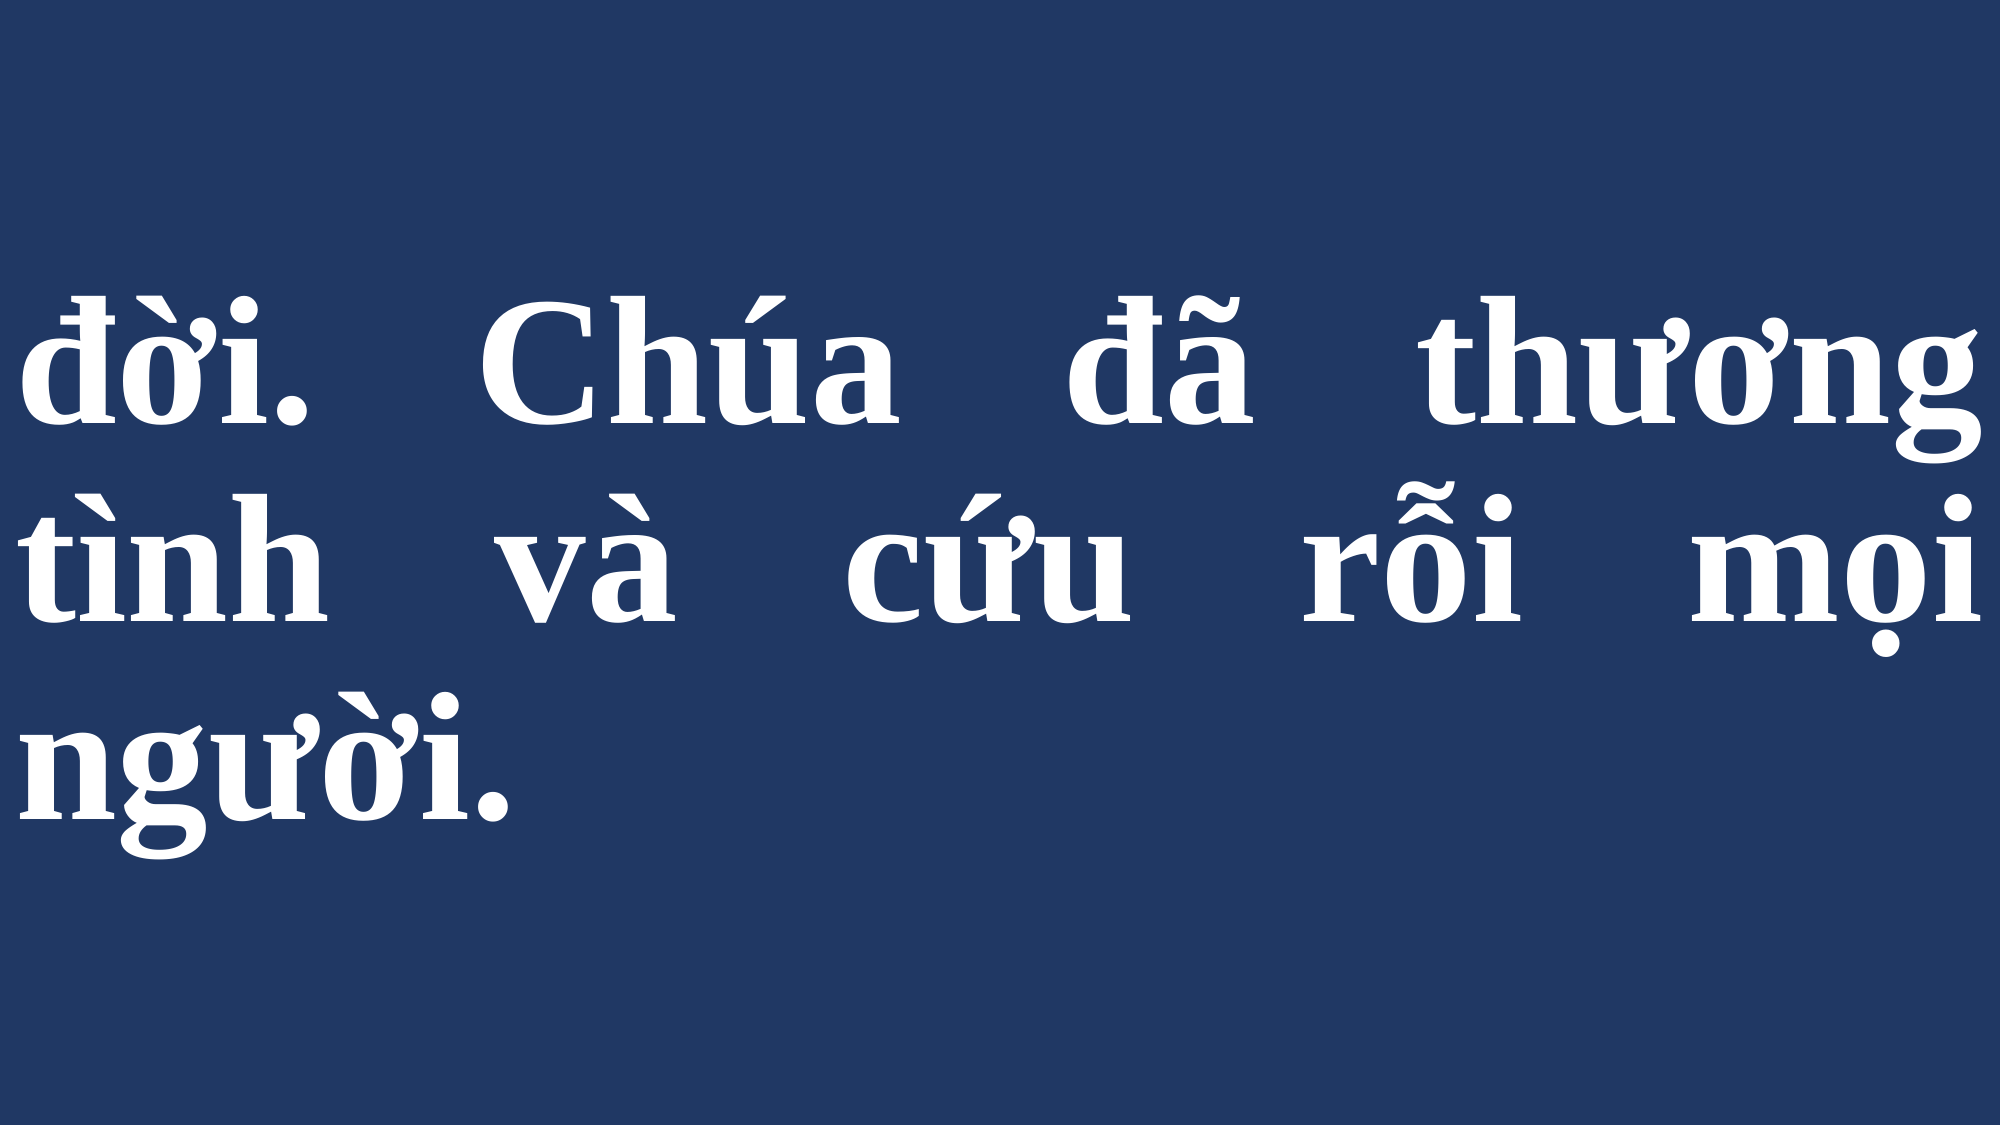

# đời. Chúa đã thương tình và cứu rỗi mọi người.